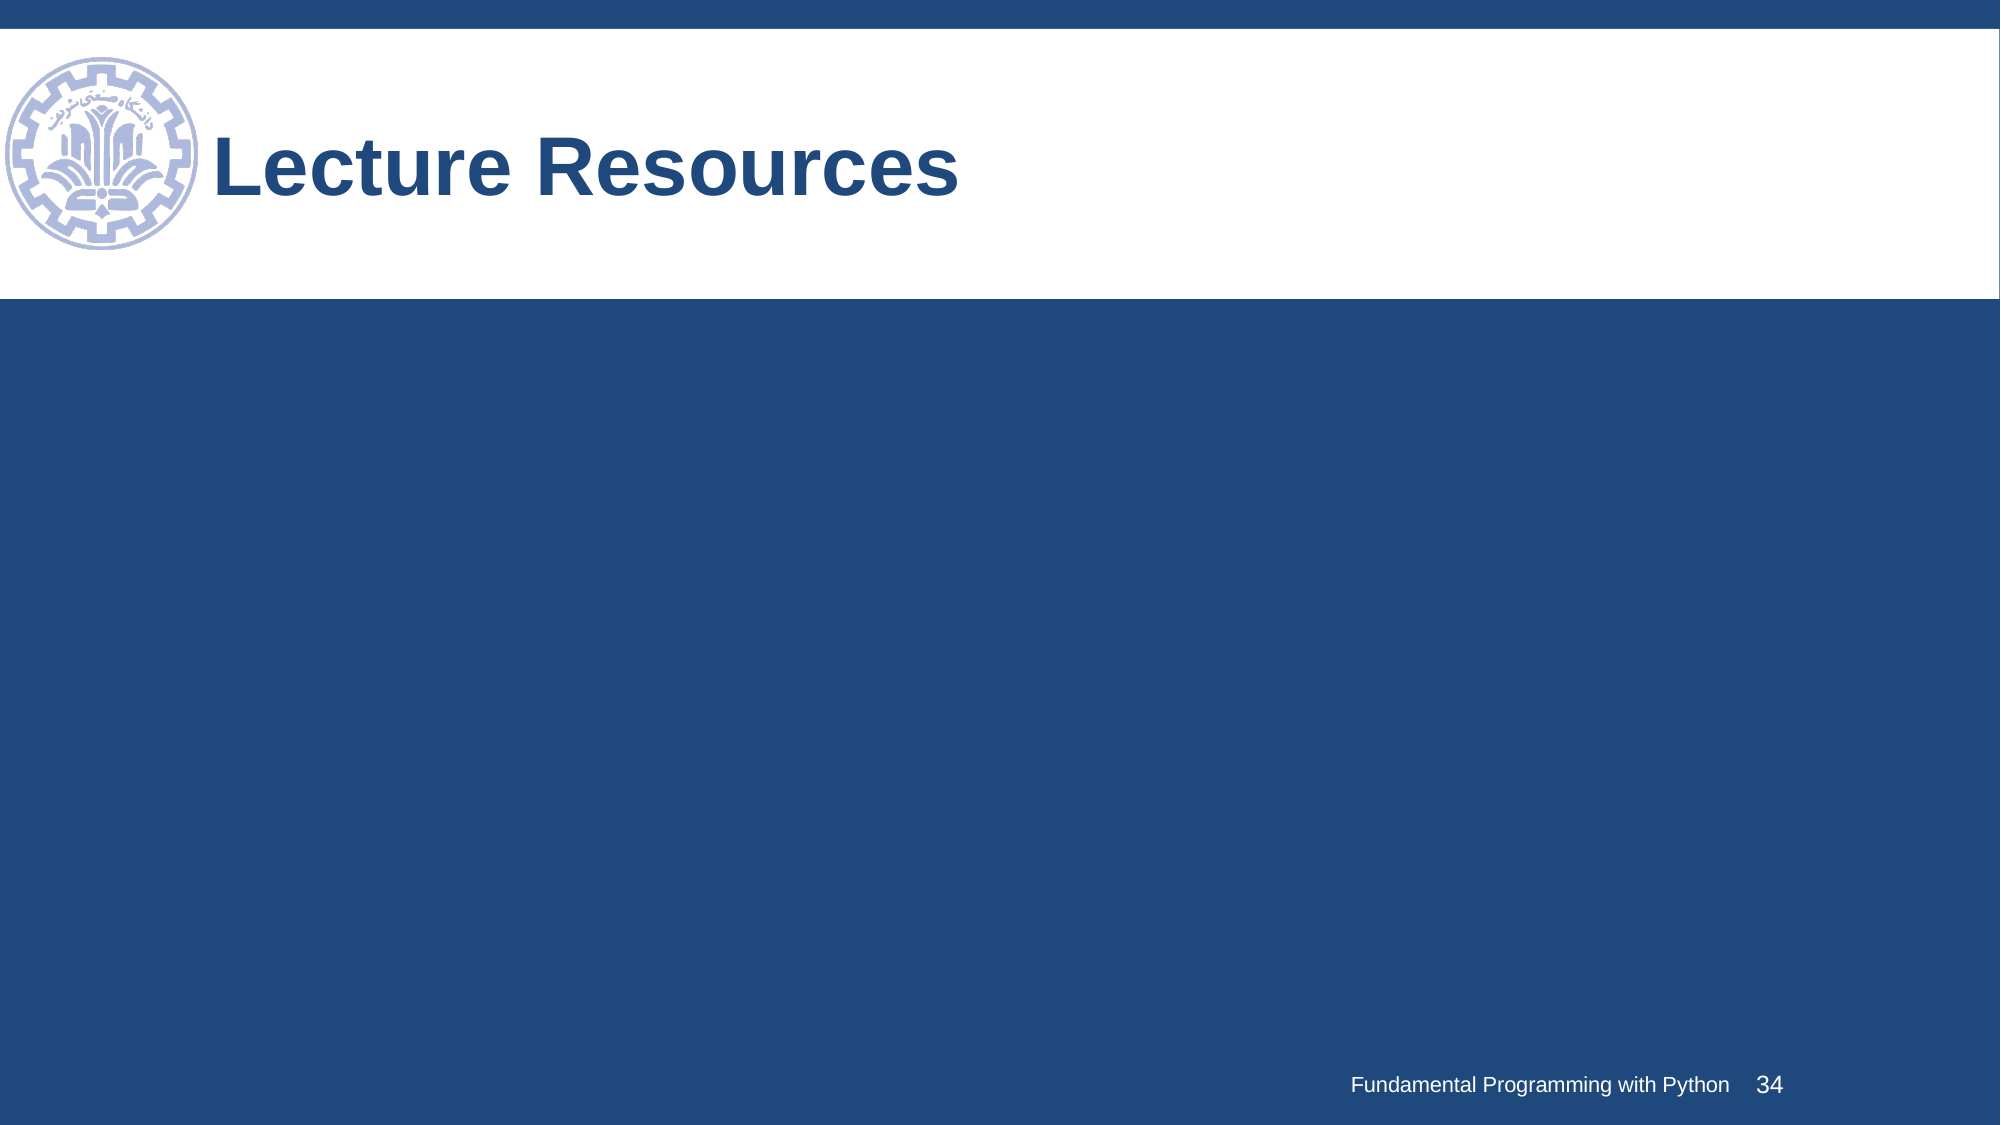

# Lecture Resources

Fundamental Programming with Python
34